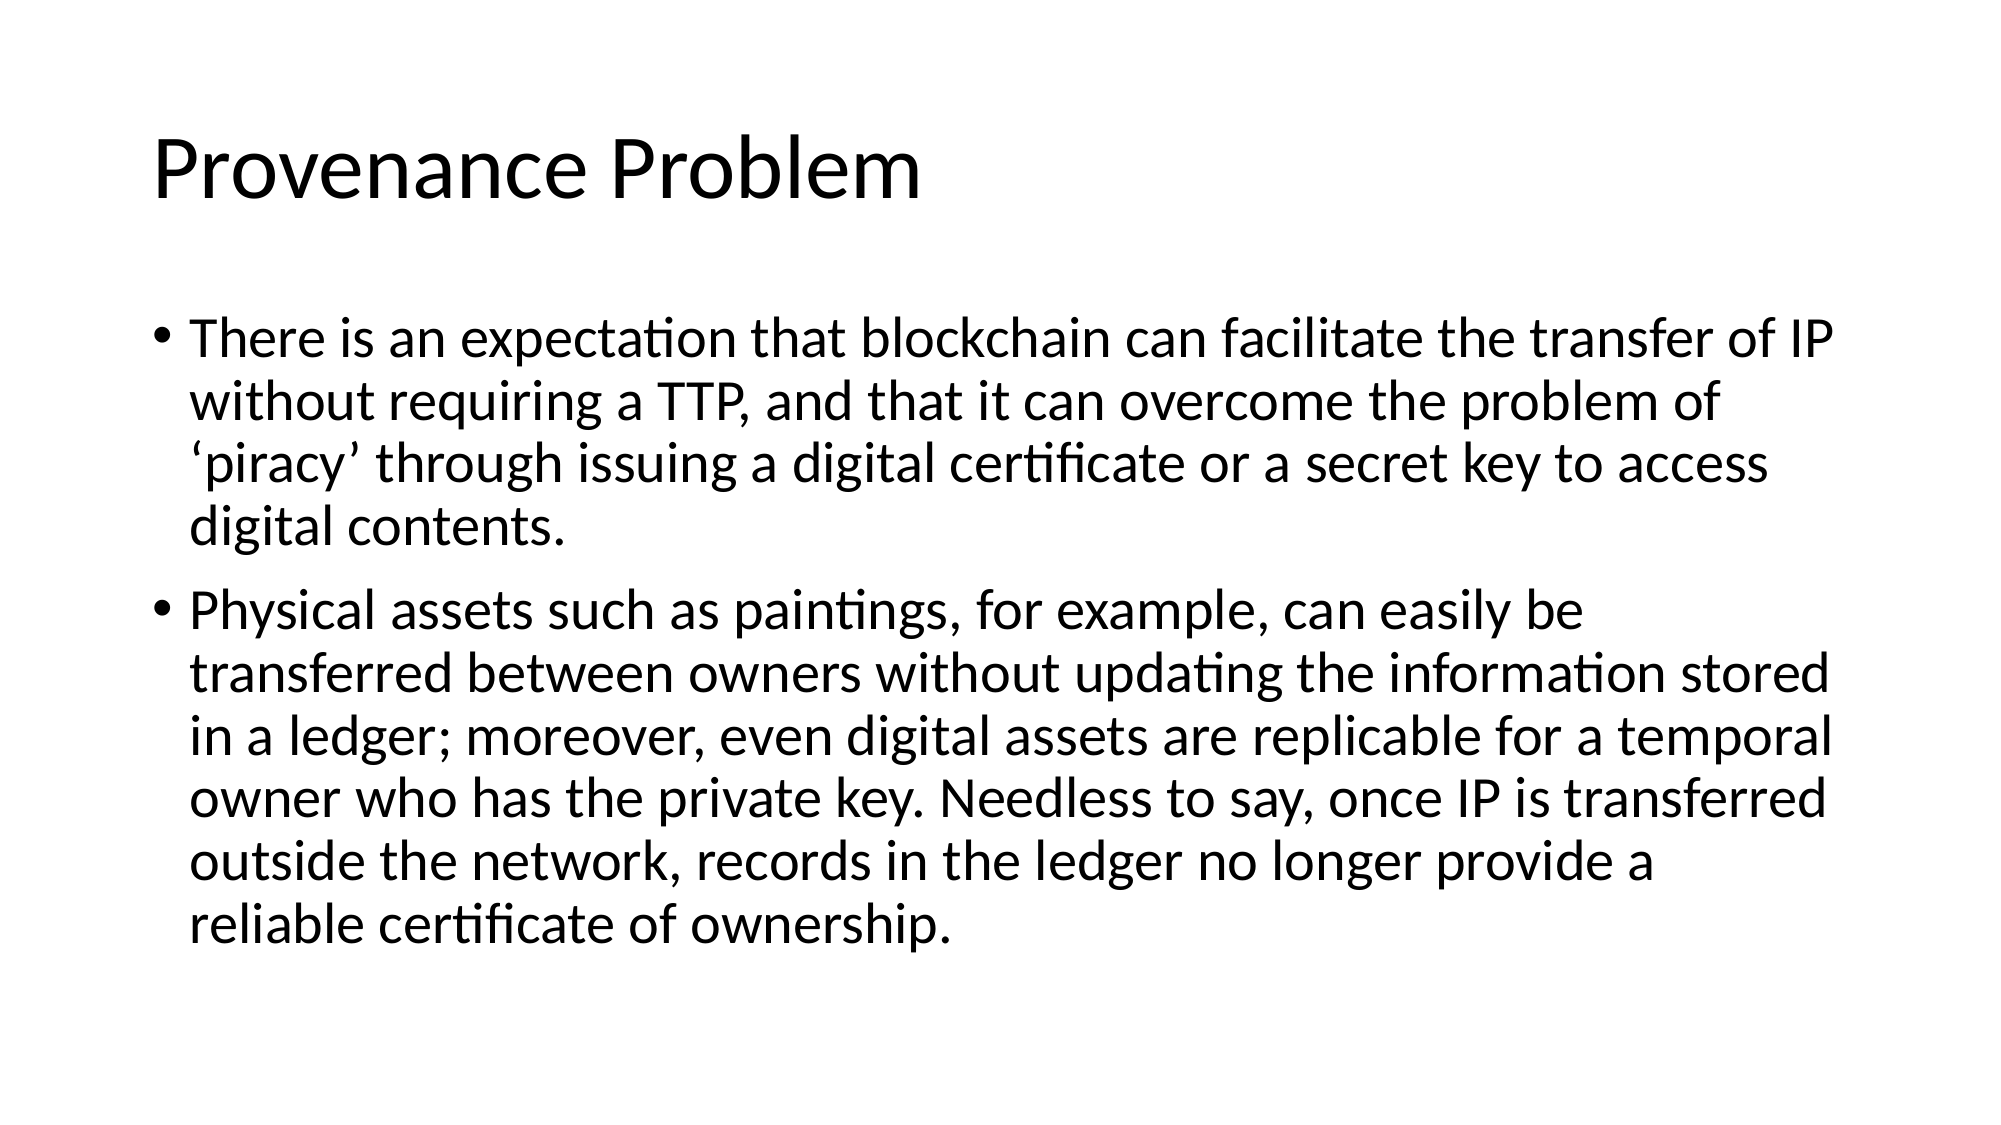

# Provenance Problem
There is an expectation that blockchain can facilitate the transfer of IP without requiring a TTP, and that it can overcome the problem of ‘piracy’ through issuing a digital certificate or a secret key to access digital contents.
Physical assets such as paintings, for example, can easily be transferred between owners without updating the information stored in a ledger; moreover, even digital assets are replicable for a temporal owner who has the private key. Needless to say, once IP is transferred outside the network, records in the ledger no longer provide a  reliable certificate of ownership.